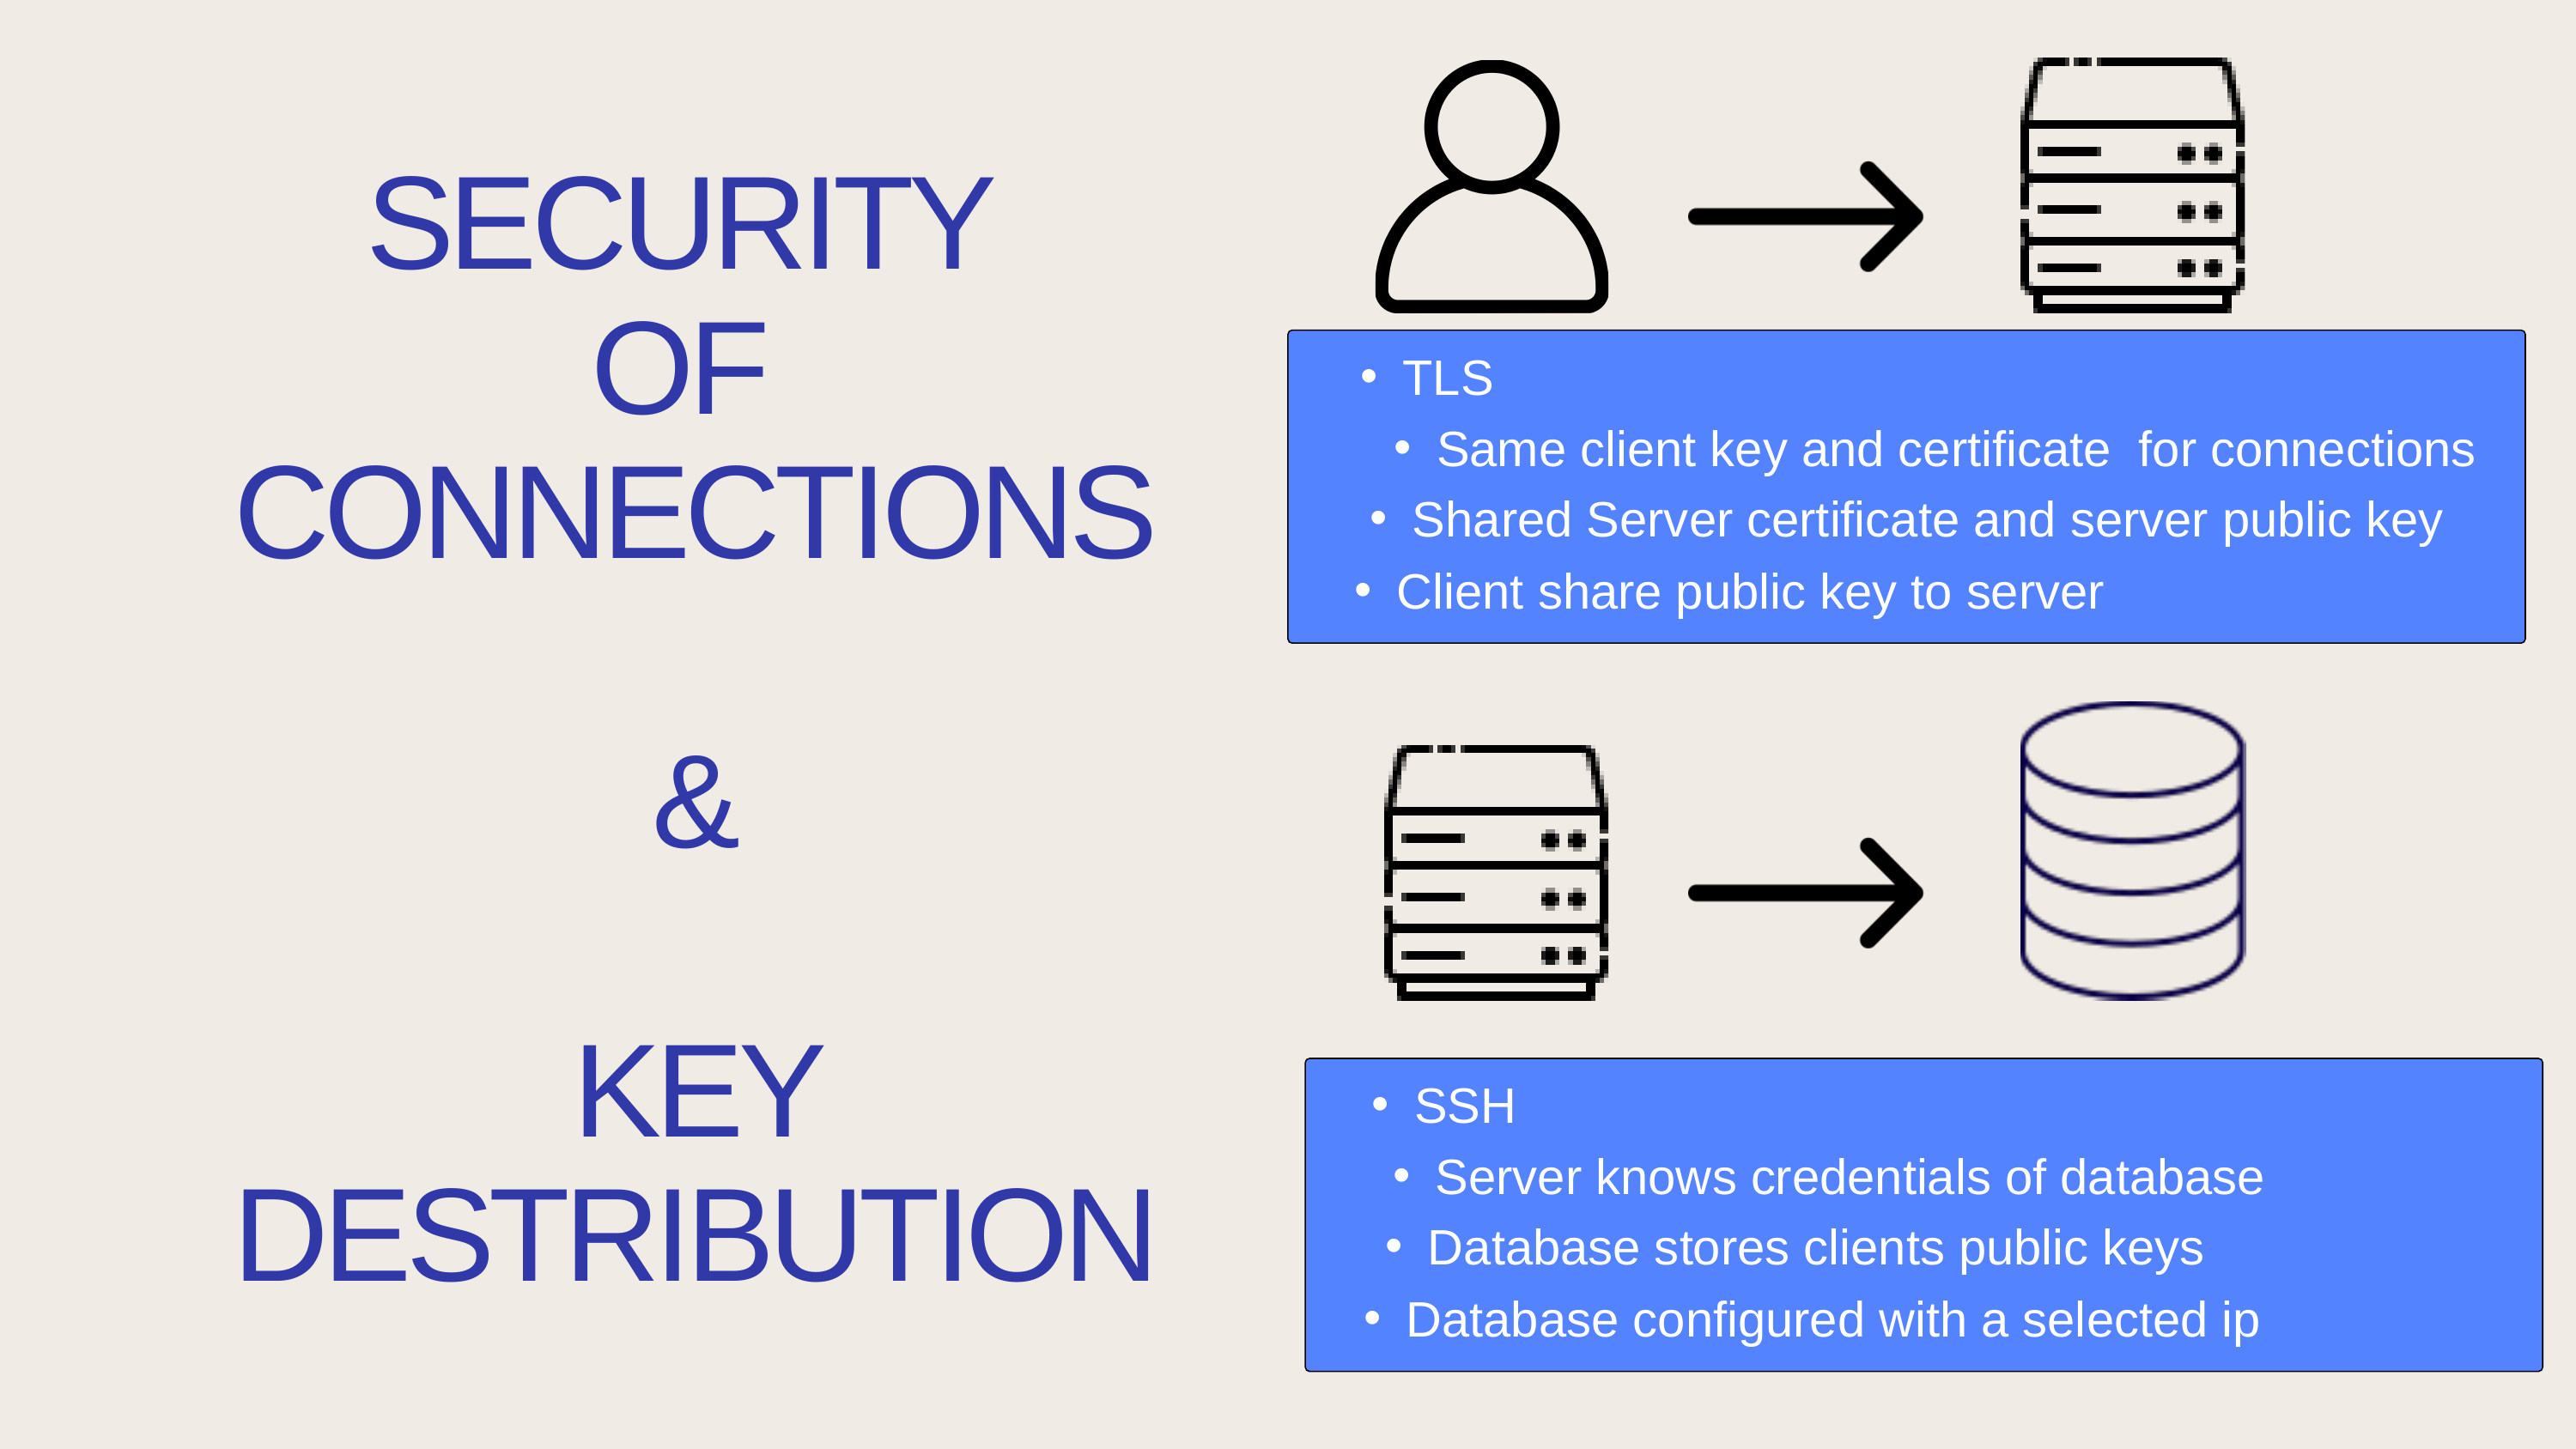

SECURITY
OF
CONNECTIONS

&

KEY DESTRIBUTION

TLS
Same client key and certificate  for connections
Shared Server certificate and server public key
Client share public key to server

SSH
Server knows credentials of database
Database stores clients public keys
Database configured with a selected ip